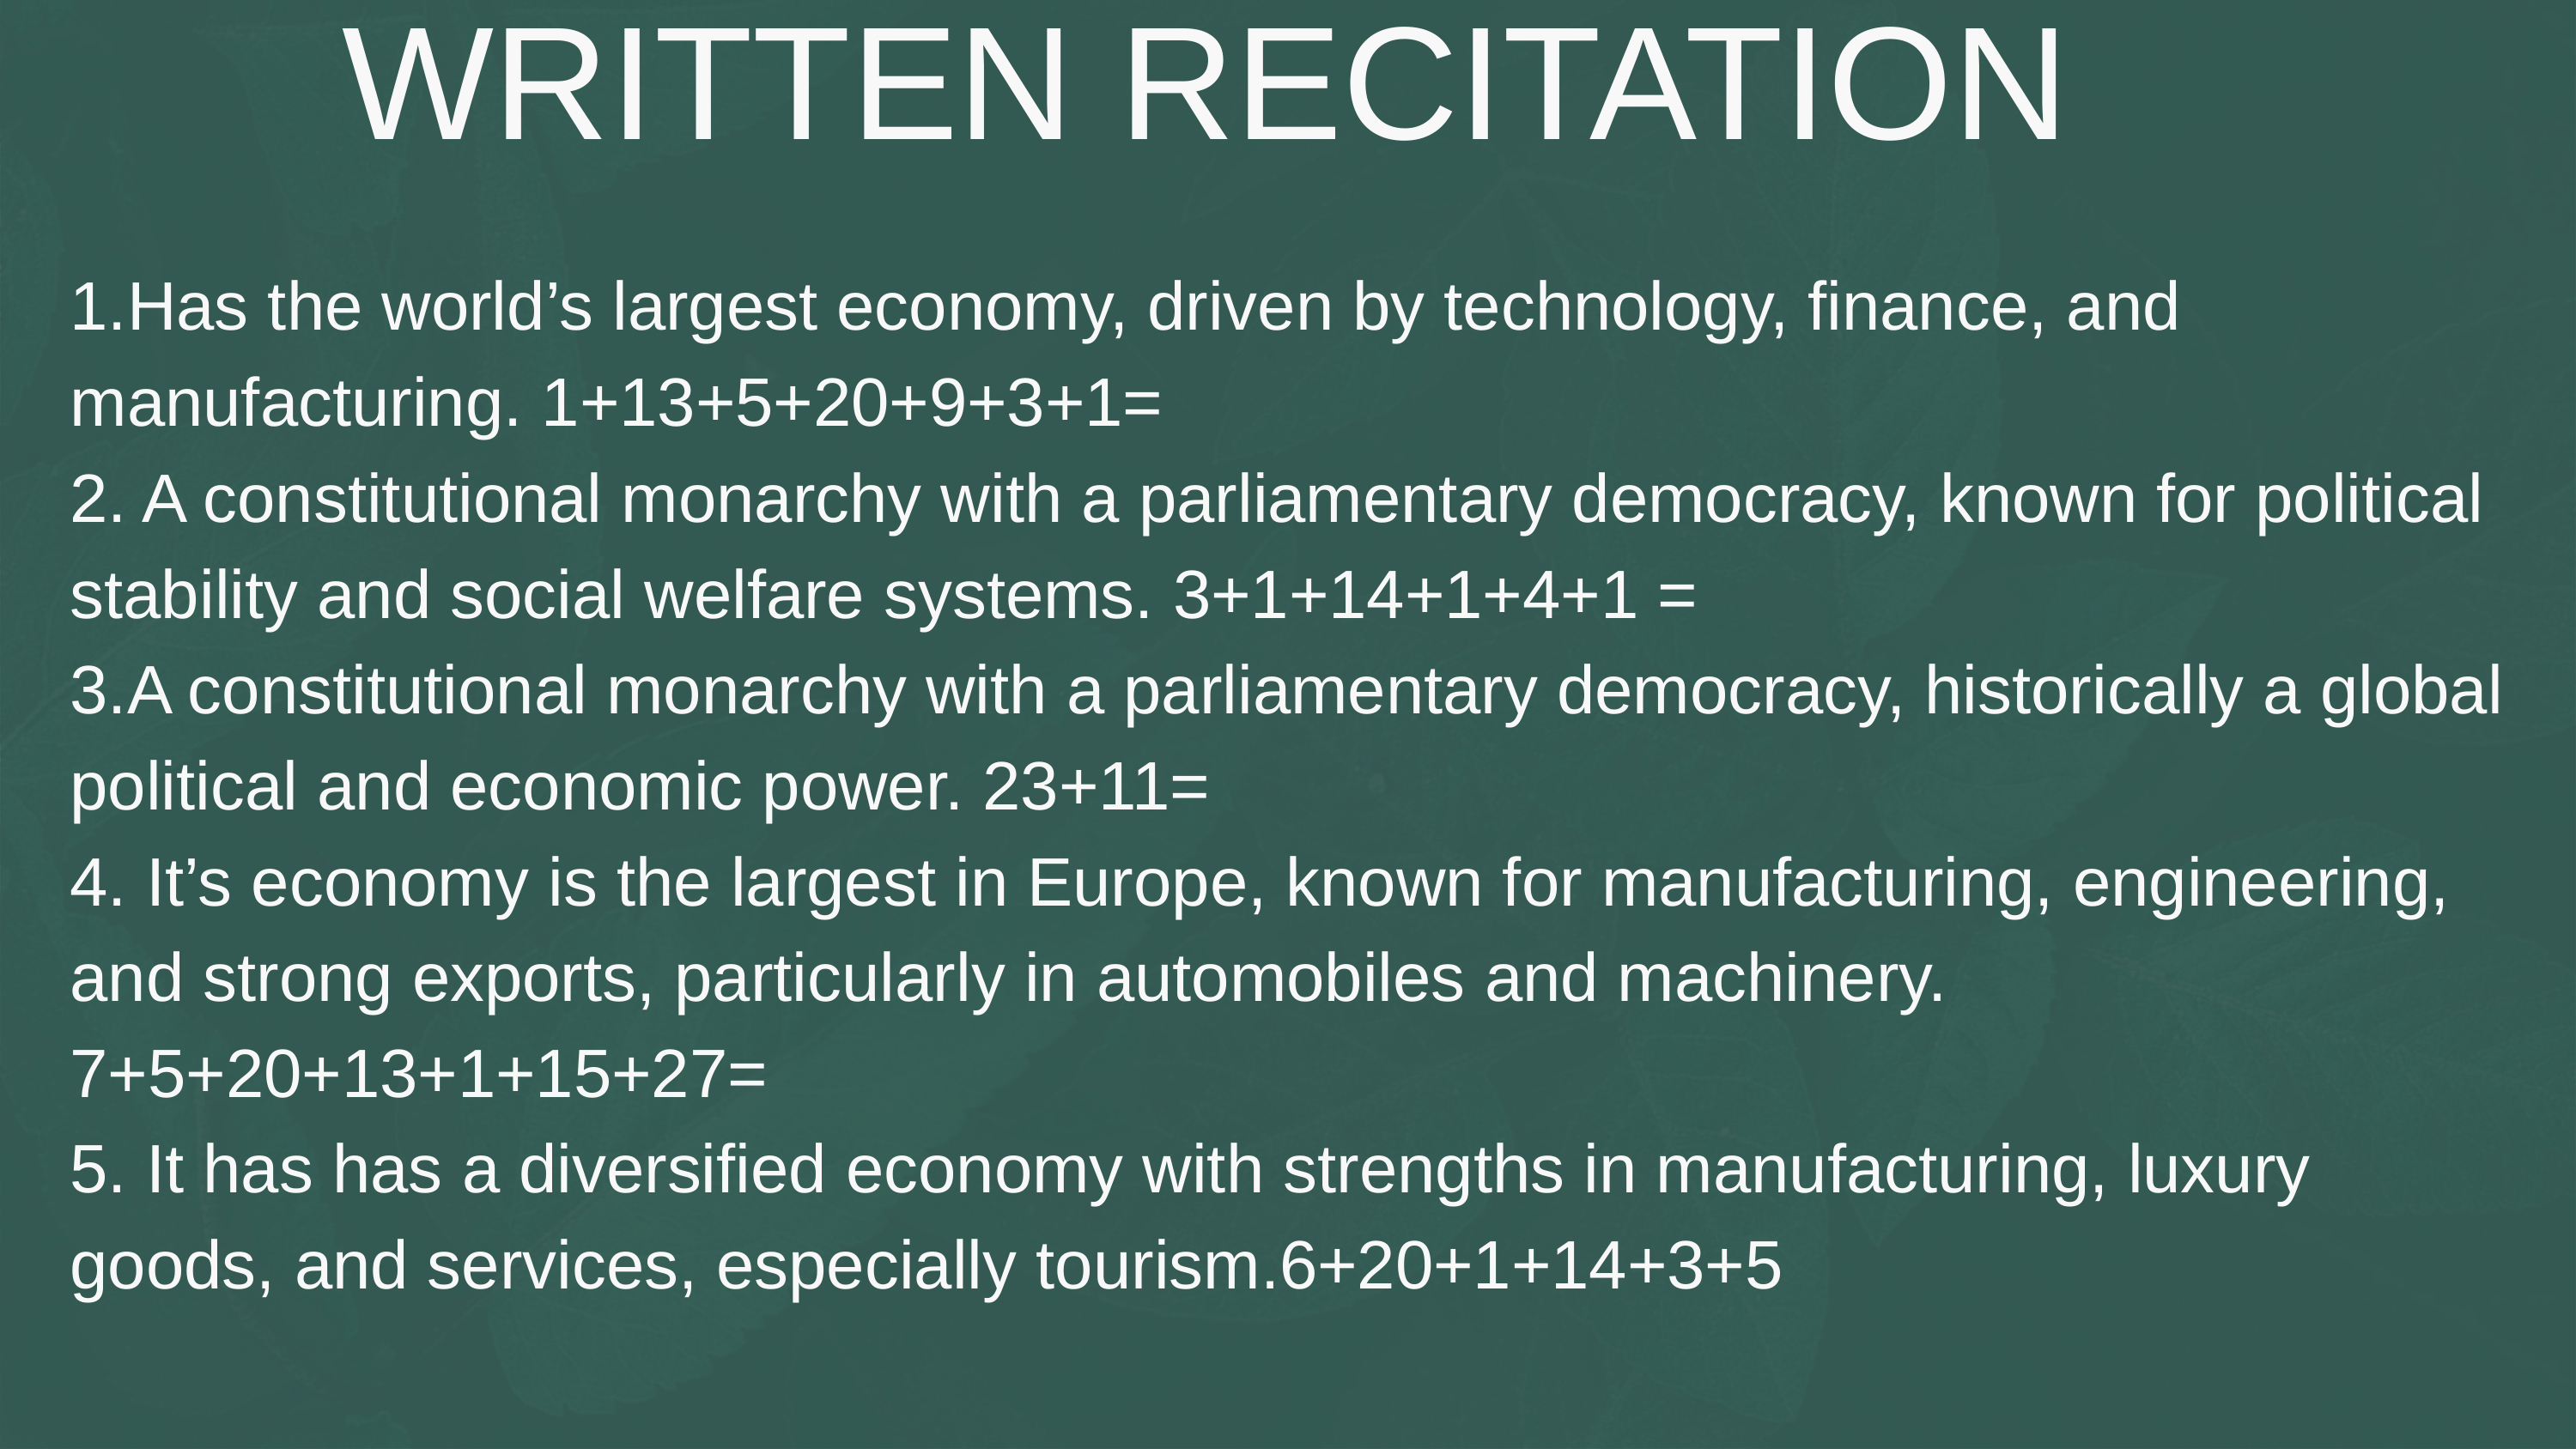

WRITTEN RECITATION
1.Has the world’s largest economy, driven by technology, finance, and manufacturing. 1+13+5+20+9+3+1=
2. A constitutional monarchy with a parliamentary democracy, known for political stability and social welfare systems. 3+1+14+1+4+1 =
3.A constitutional monarchy with a parliamentary democracy, historically a global political and economic power. 23+11=
4. It’s economy is the largest in Europe, known for manufacturing, engineering, and strong exports, particularly in automobiles and machinery. 7+5+20+13+1+15+27=
5. It has has a diversified economy with strengths in manufacturing, luxury goods, and services, especially tourism.6+20+1+14+3+5

2.